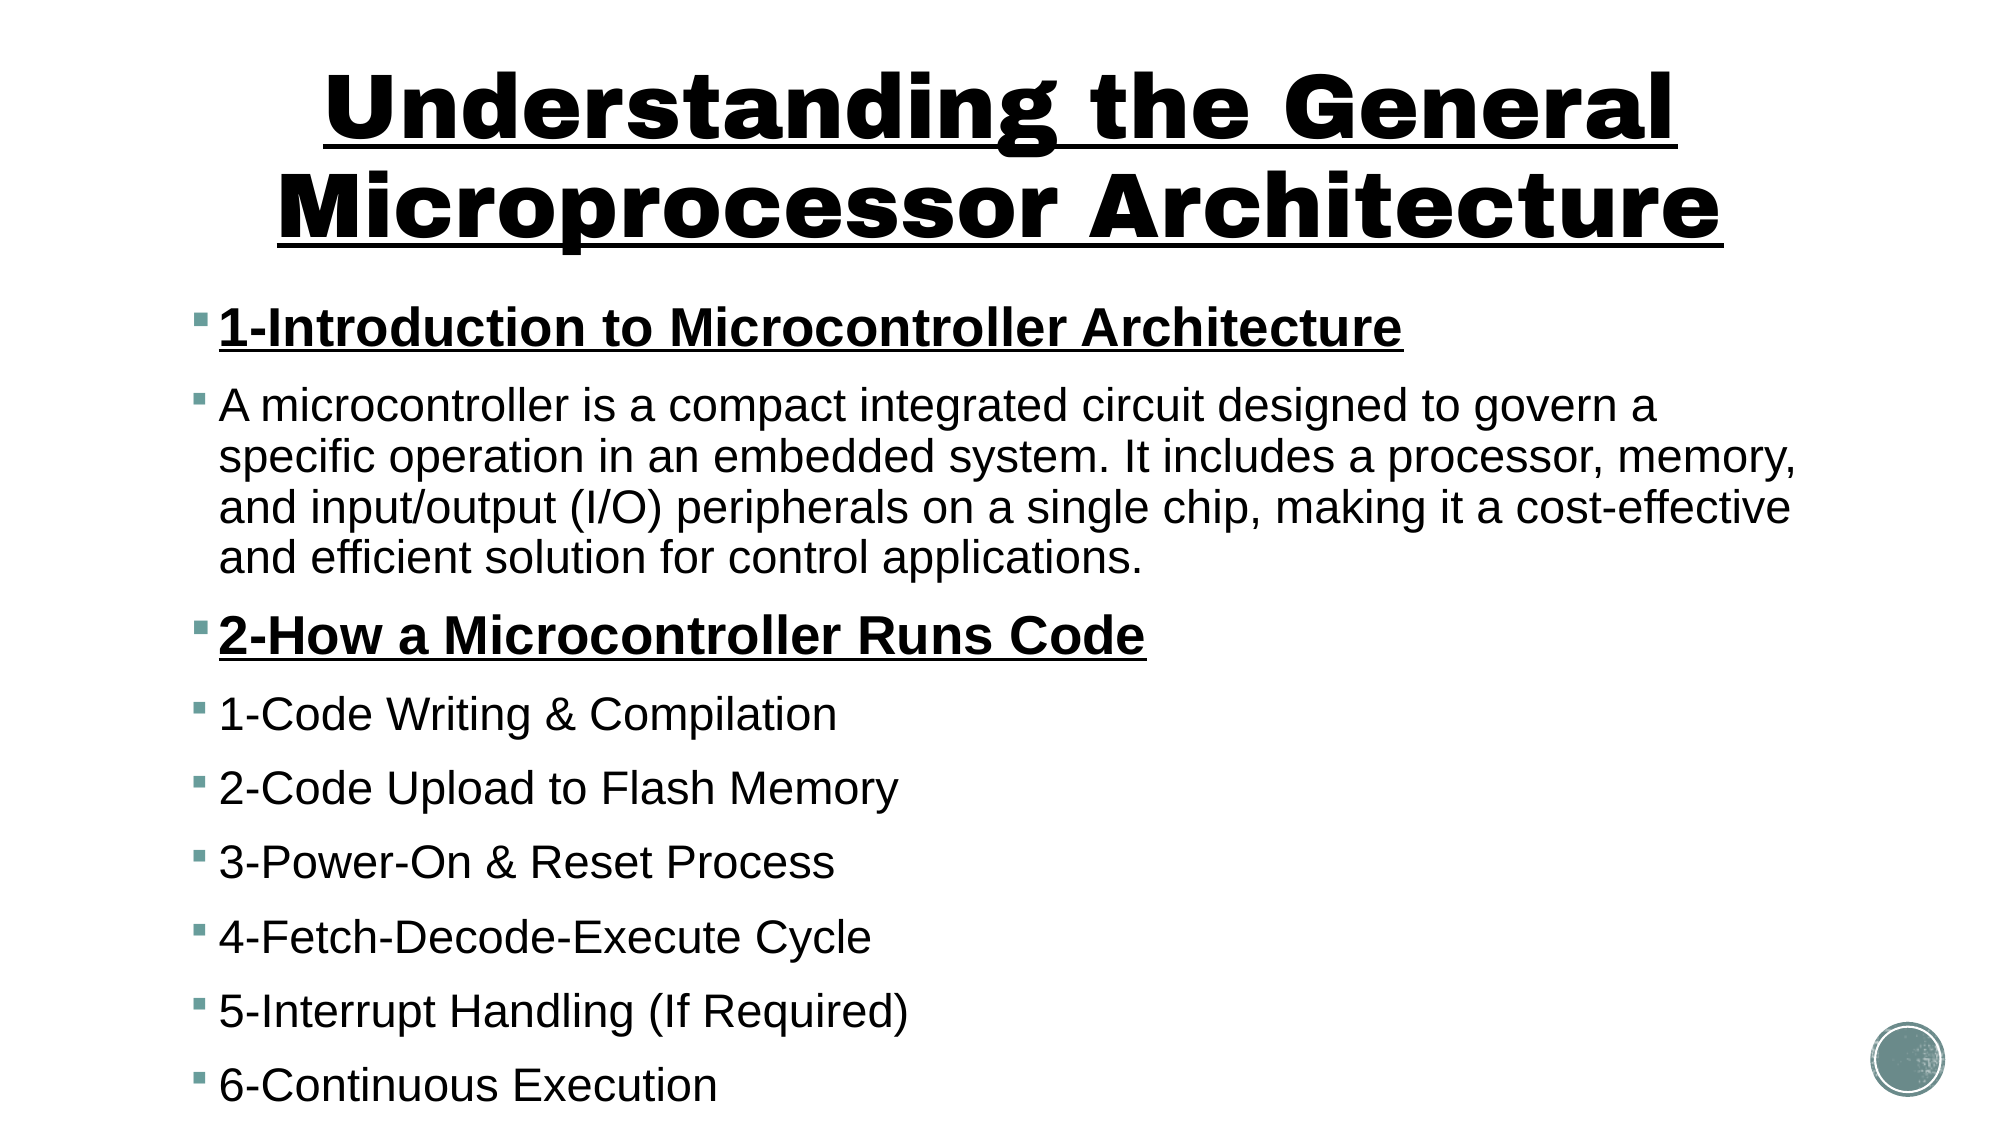

# Understanding the General Microprocessor Architecture
1-Introduction to Microcontroller Architecture
A microcontroller is a compact integrated circuit designed to govern a specific operation in an embedded system. It includes a processor, memory, and input/output (I/O) peripherals on a single chip, making it a cost-effective and efficient solution for control applications.
2-How a Microcontroller Runs Code
1-Code Writing & Compilation
2-Code Upload to Flash Memory
3-Power-On & Reset Process
4-Fetch-Decode-Execute Cycle
5-Interrupt Handling (If Required)
6-Continuous Execution